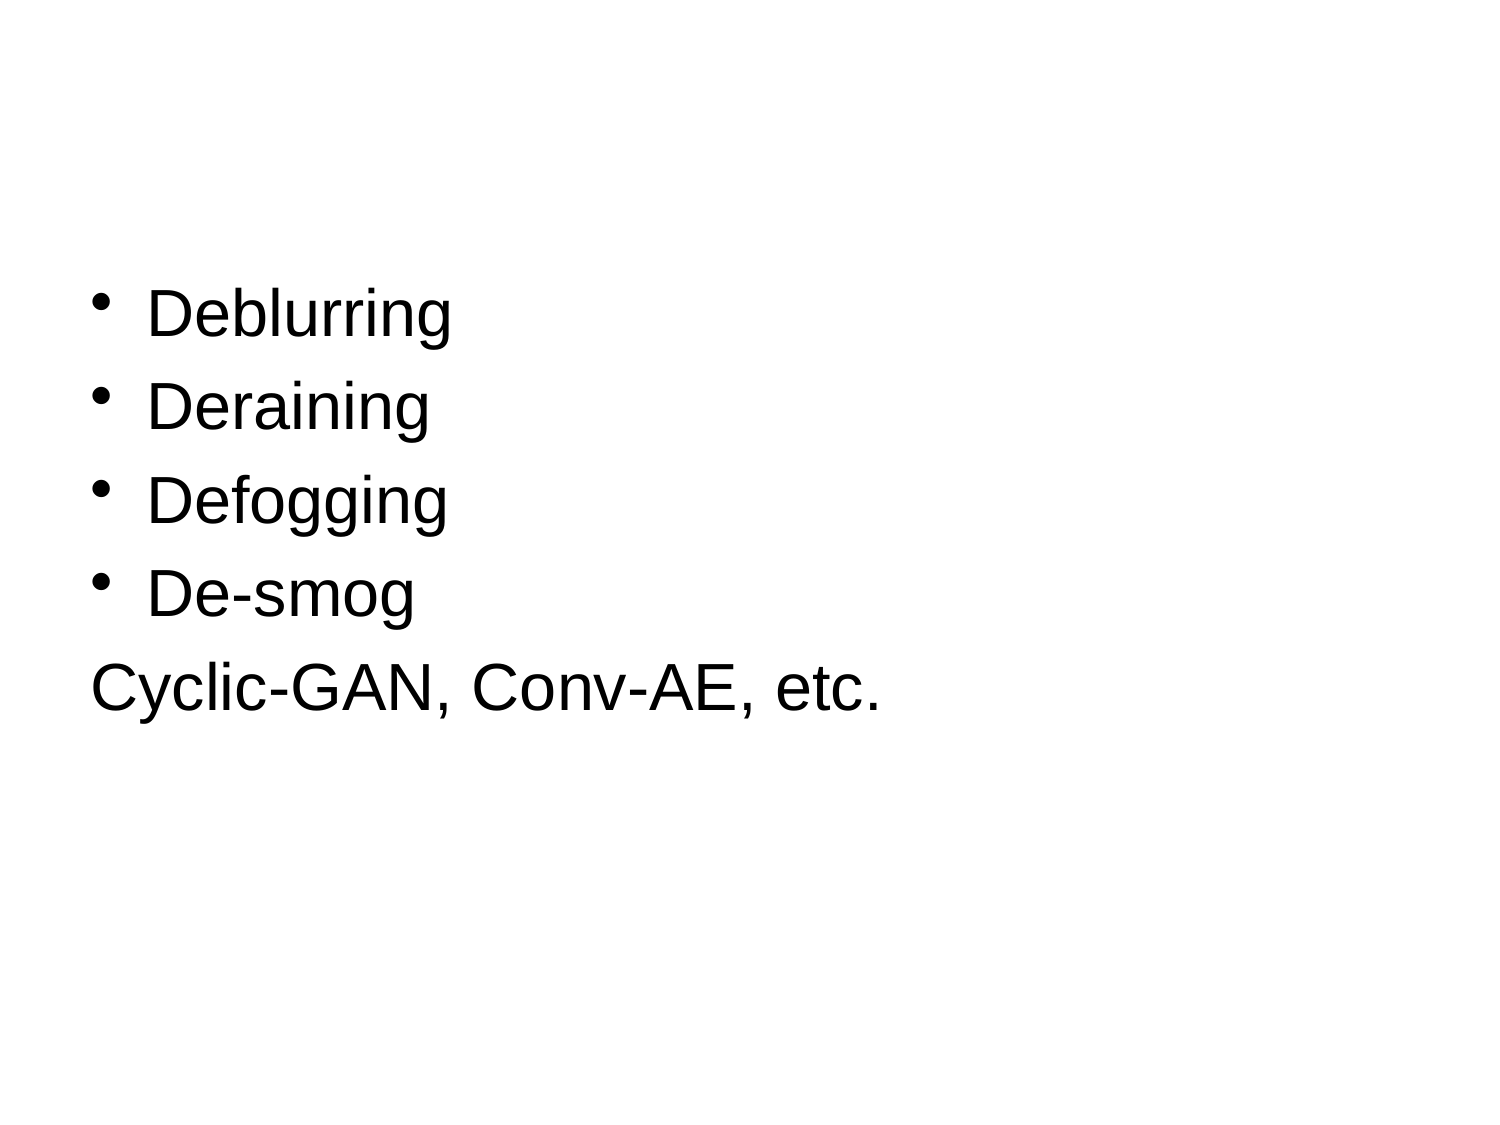

#
Deblurring
Deraining
Defogging
De-smog
Cyclic-GAN, Conv-AE, etc.